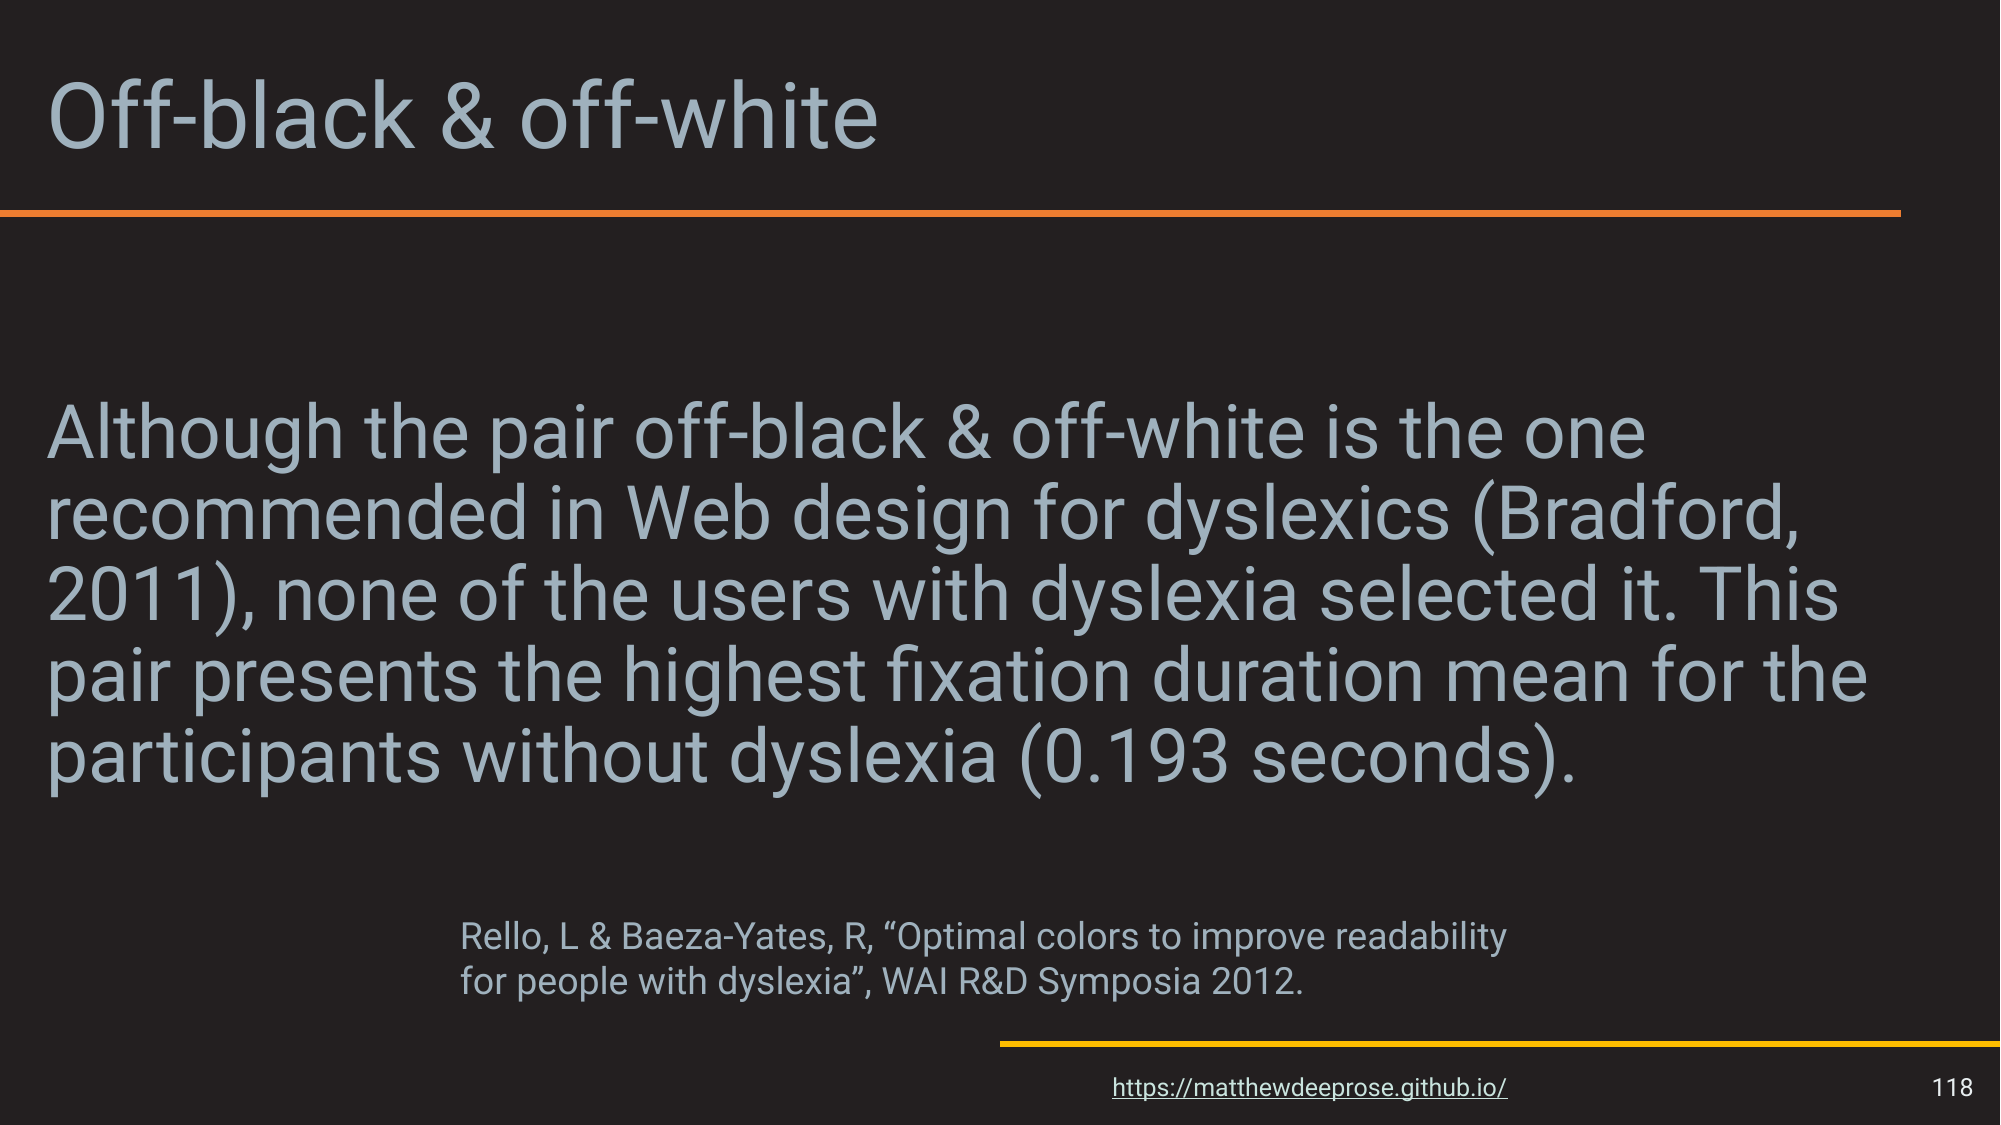

# Off-black & off-white
Although the pair off-black & off-white is the one recommended in Web design for dyslexics (Bradford, 2011), none of the users with dyslexia selected it. This pair presents the highest fixation duration mean for the participants without dyslexia (0.193 seconds).

Rello, L & Baeza-Yates, R, “Optimal colors to improve readability for people with dyslexia”, WAI R&D Symposia 2012.
118
https://matthewdeeprose.github.io/